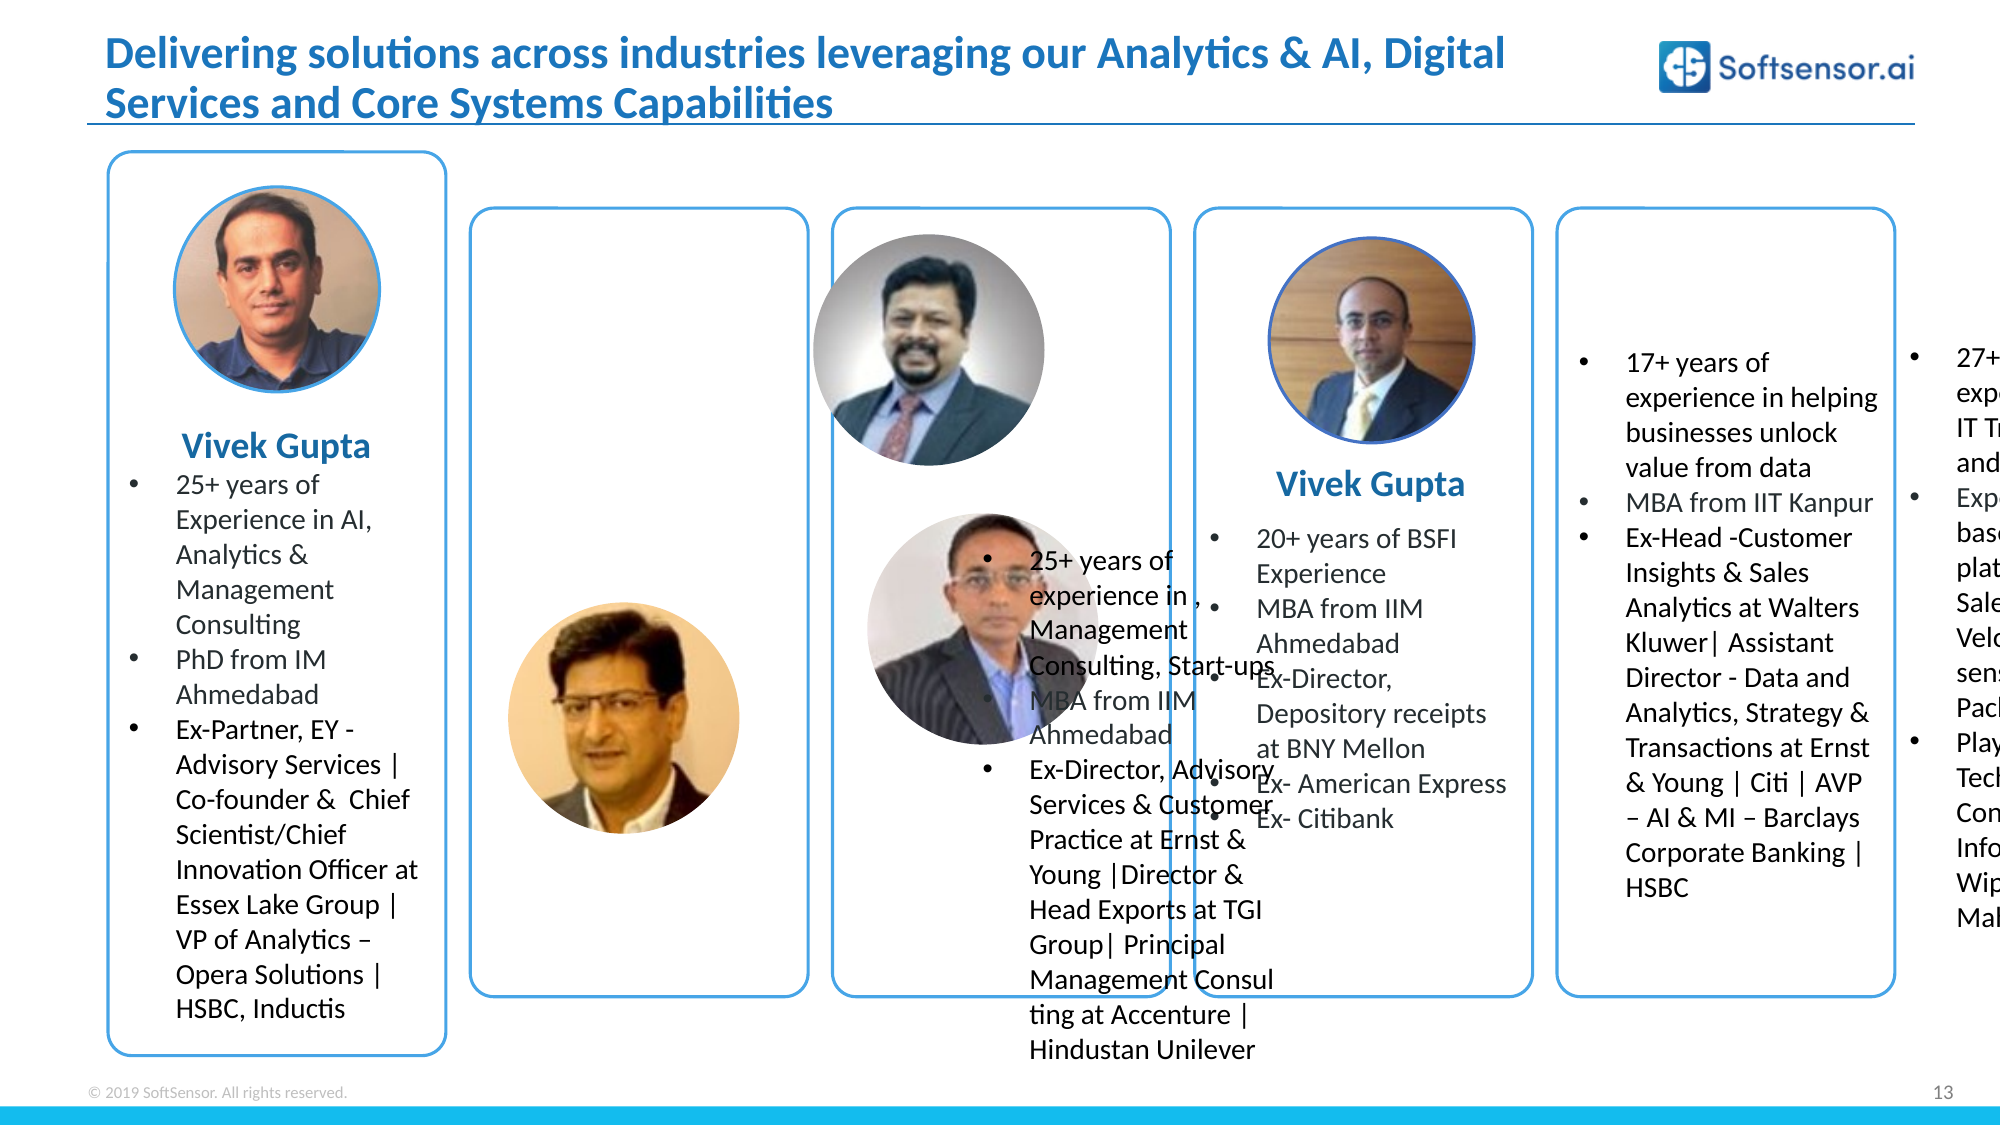

Delivering solutions across industries leveraging our Analytics & AI, Digital
Services and Core Systems Capabilities ​

27+ years of experience in Large IT Transformation and Consulting.​
Expertise in Cloud based digital platforms like Salesforce, NetSuite, Velocity, Cloud sense, and Marketing Packages.​
Played key Technology and Consulting roles in Infosys, Accenture, Wipro, Tech Mahindra, TNS, etc.​
17+ years of experience in helping businesses unlock value from data
MBA from IIT Kanpur
Ex-Head -Customer Insights & Sales Analytics at Walters Kluwer| Assistant Director - Data and Analytics, Strategy & Transactions at Ernst & Young | Citi | AVP – AI & MI – Barclays Corporate Banking | HSBC​
Vivek Gupta
Vivek Gupta
25+ years of Experience in AI, Analytics & Management Consulting
PhD from IM Ahmedabad
Ex-Partner, EY - Advisory Services |Co-founder &  Chief Scientist/Chief Innovation Officer at Essex Lake Group | VP of Analytics – Opera Solutions | HSBC, Inductis​
20+ years of BSFI Experience
MBA from IIM Ahmedabad
Ex-Director, Depository receipts at BNY Mellon
Ex- American Express
Ex- Citibank

25+ years of experience in , Management Consulting, Start-ups
MBA from IIM Ahmedabad
Ex-Director, Advisory Services & Customer Practice at Ernst & Young |Director & Head Exports at TGI Group| Principal Management Consulting at Accenture | Hindustan Unilever​